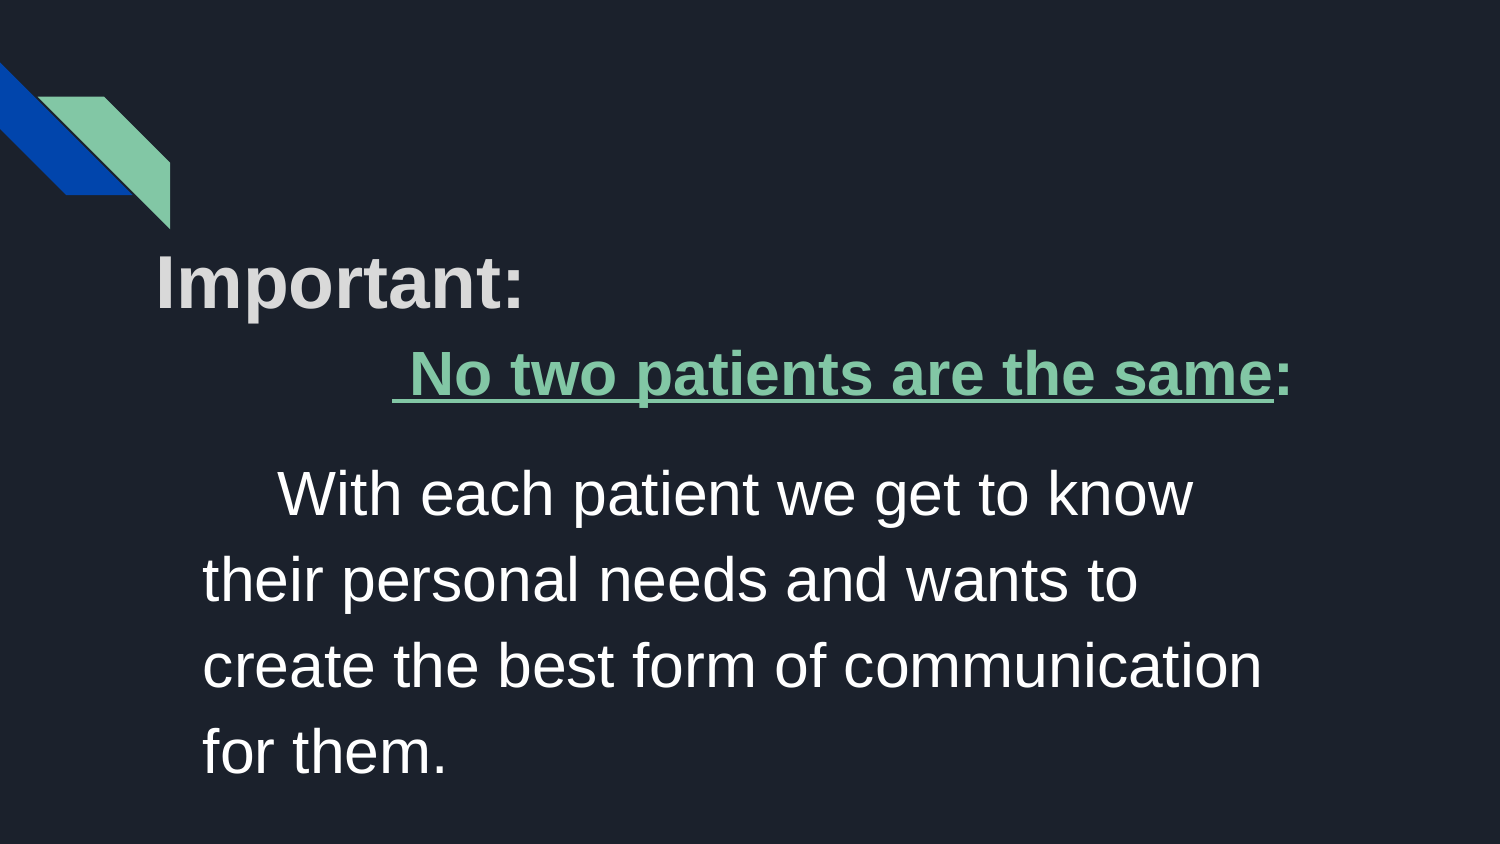

Important:
            No two patients are the same:
With each patient we get to know their personal needs and wants to create the best form of communication for them.